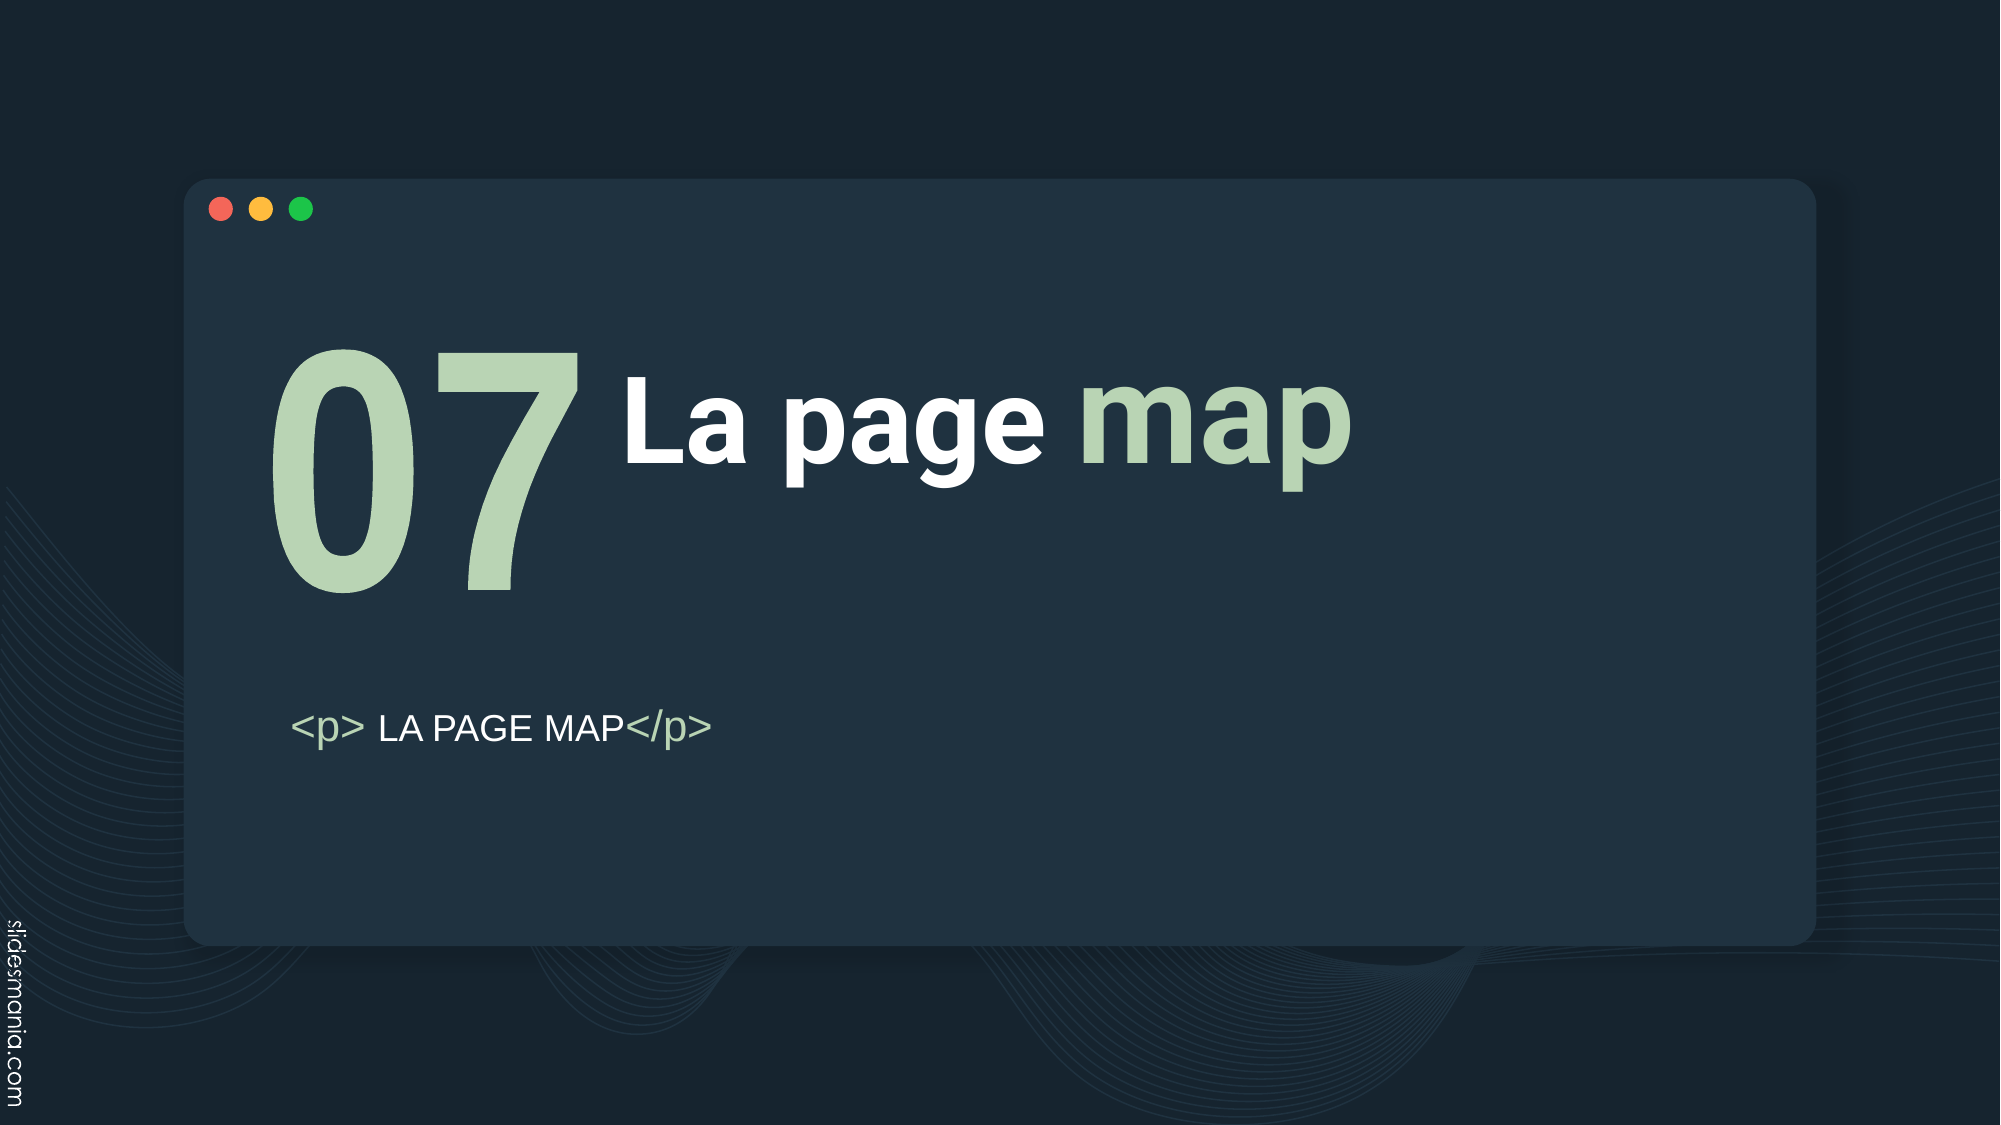

# La page map
07
<p> LA PAGE MAP</p>